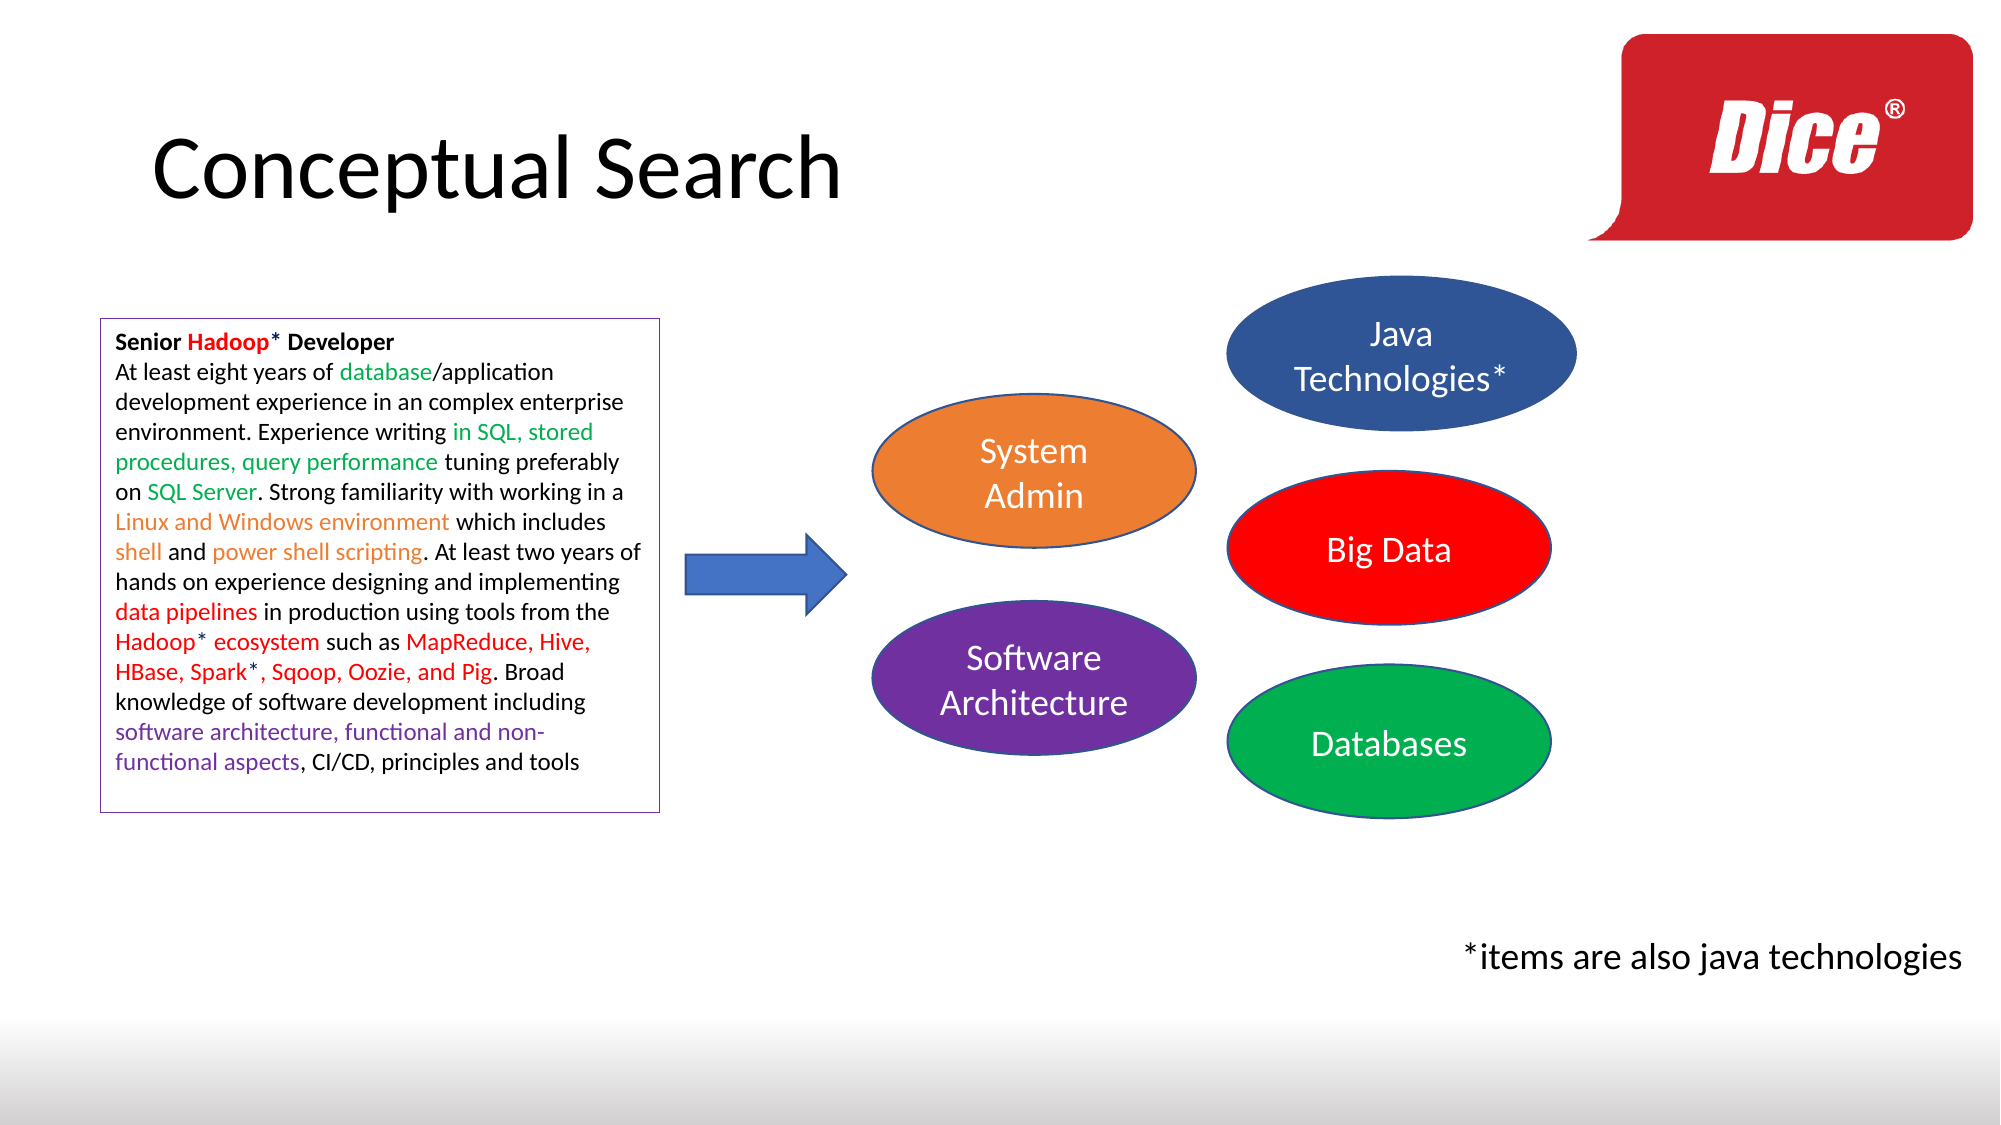

# Conceptual Search
Java Technologies*
Senior Hadoop* Developer
At least eight years of database/application development experience in an complex enterprise environment. Experience writing in SQL, stored procedures, query performance tuning preferably on SQL Server. Strong familiarity with working in a Linux and Windows environment which includes shell and power shell scripting. At least two years of hands on experience designing and implementing data pipelines in production using tools from the Hadoop* ecosystem such as MapReduce, Hive, HBase, Spark*, Sqoop, Oozie, and Pig. Broad knowledge of software development including software architecture, functional and non-functional aspects, CI/CD, principles and tools
System Admin
Big Data

Software Architecture
Databases
*items are also java technologies